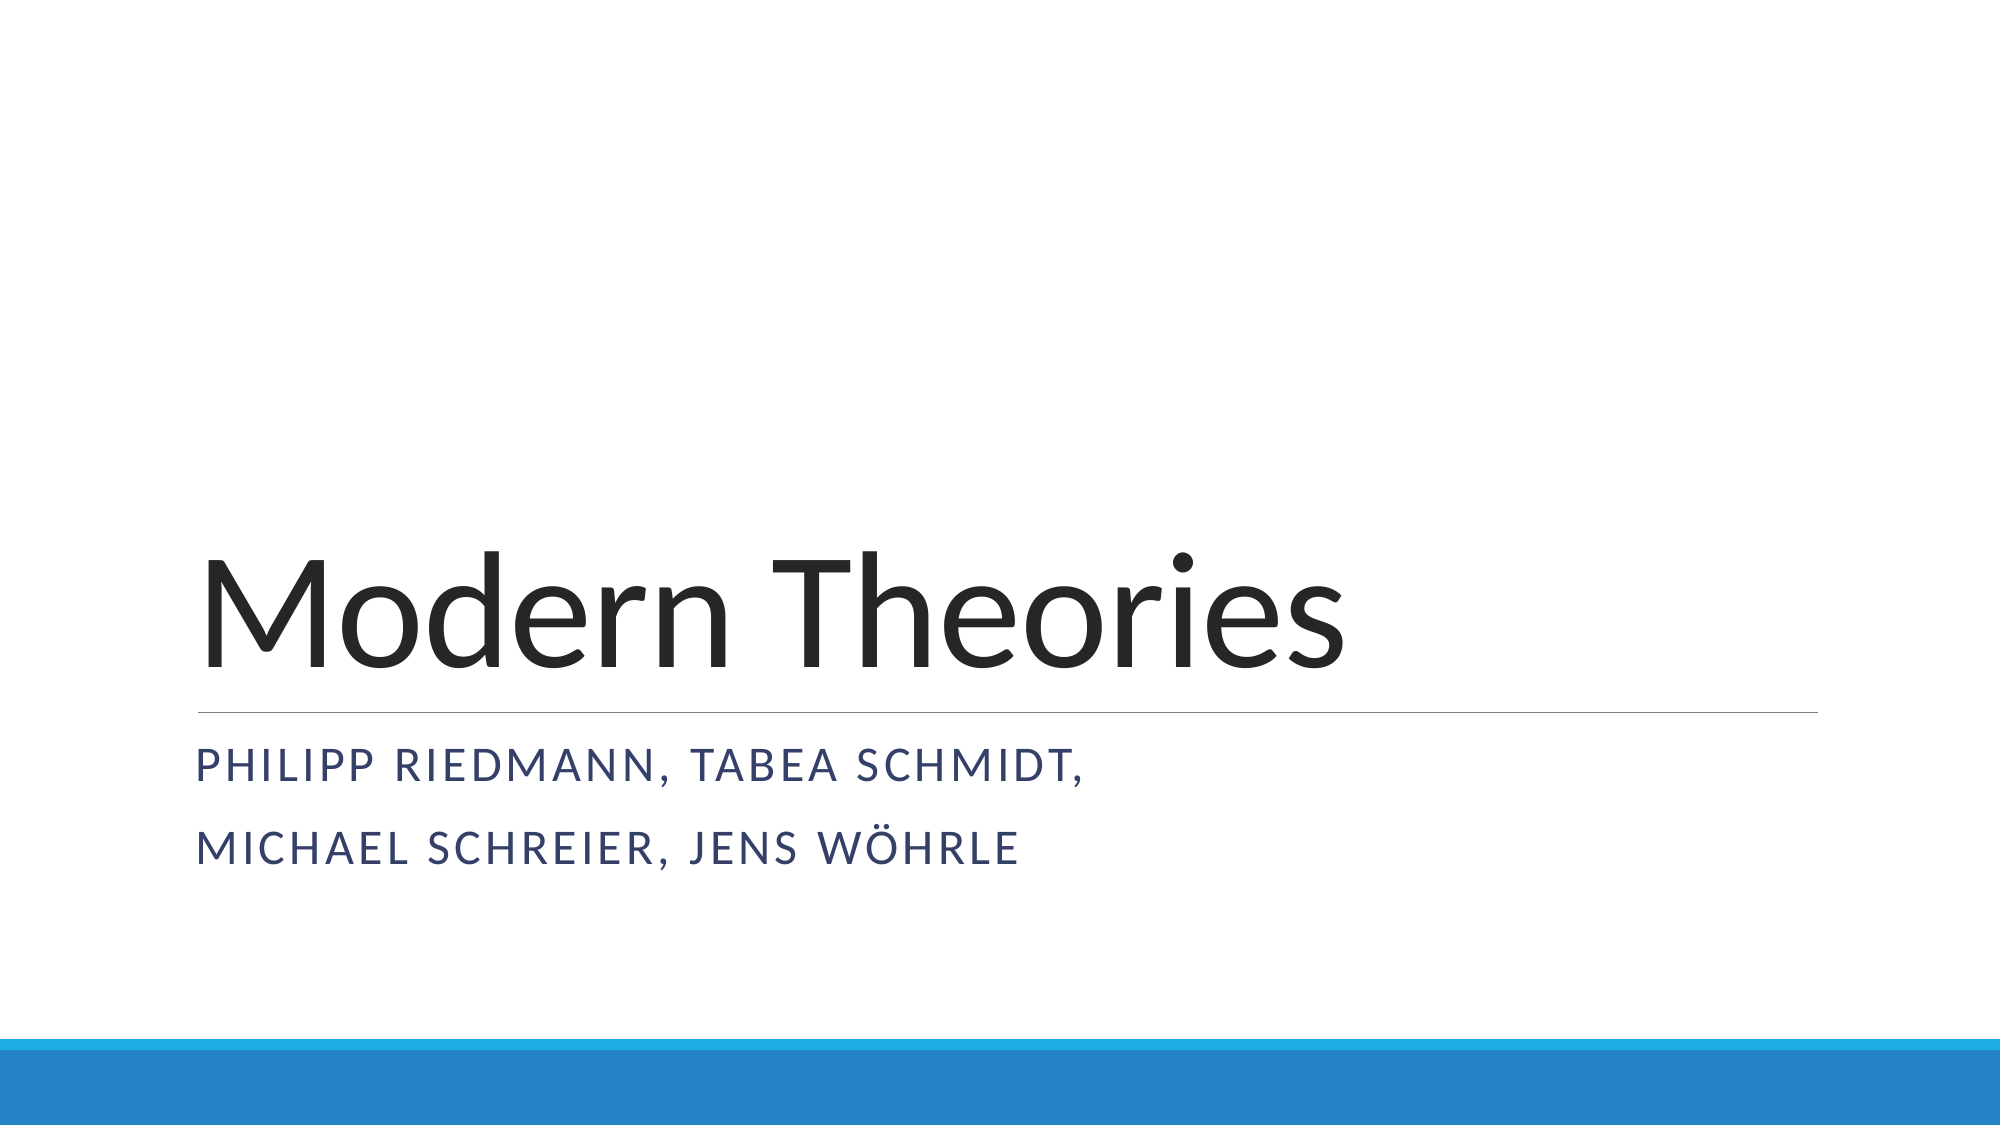

# Modern Theories
Philipp Riedmann, Tabea Schmidt,
Michael Schreier, Jens Wöhrle